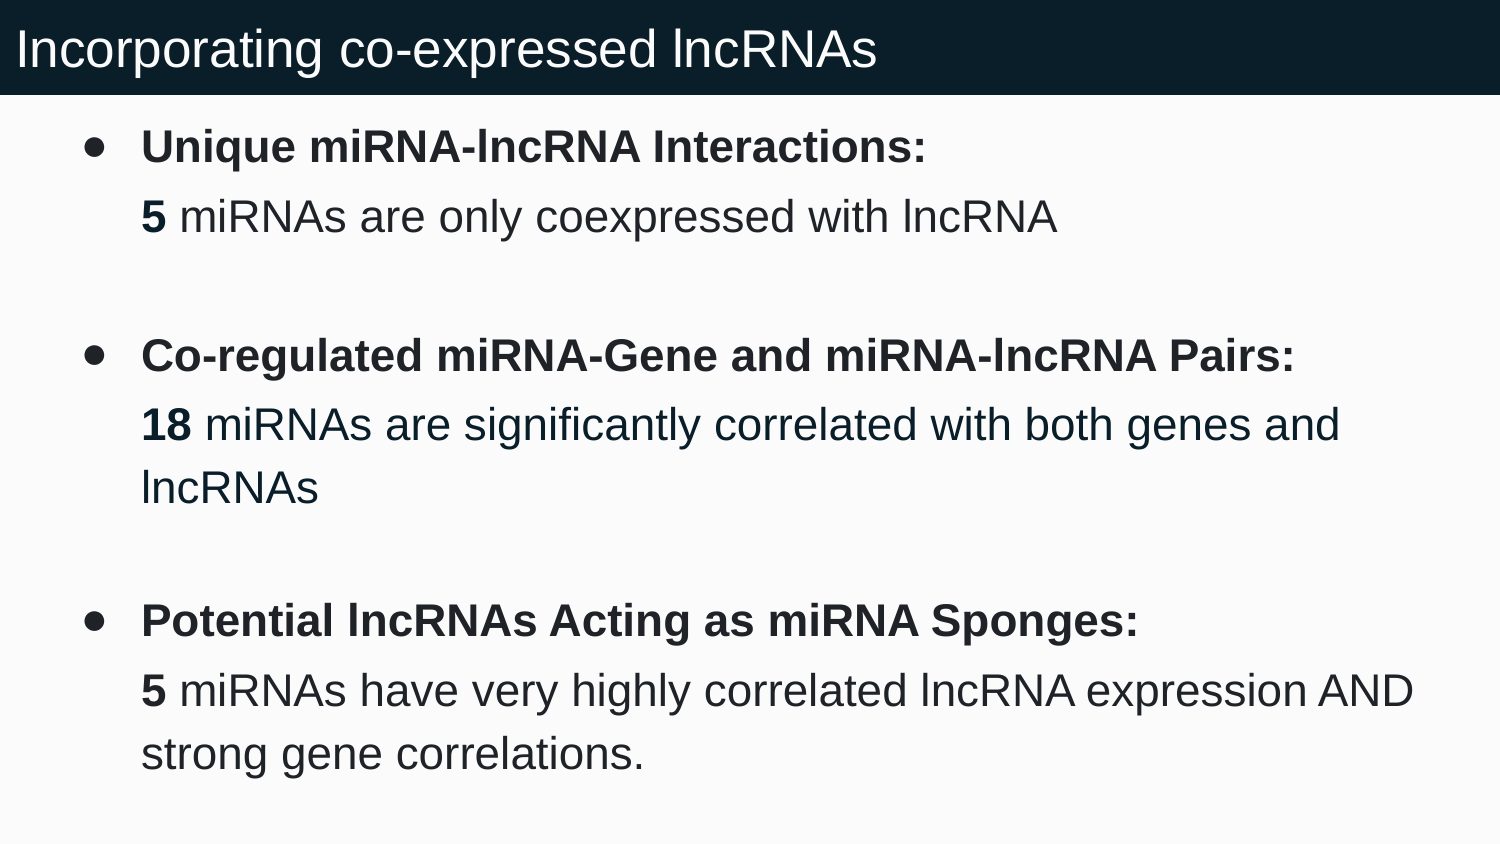

# Incorporating co-expressed lncRNAs
Unique miRNA-lncRNA Interactions:
5 miRNAs are only coexpressed with lncRNA

Co-regulated miRNA-Gene and miRNA-lncRNA Pairs:
18 miRNAs are significantly correlated with both genes and lncRNAs
Potential lncRNAs Acting as miRNA Sponges:
5 miRNAs have very highly correlated lncRNA expression AND strong gene correlations.